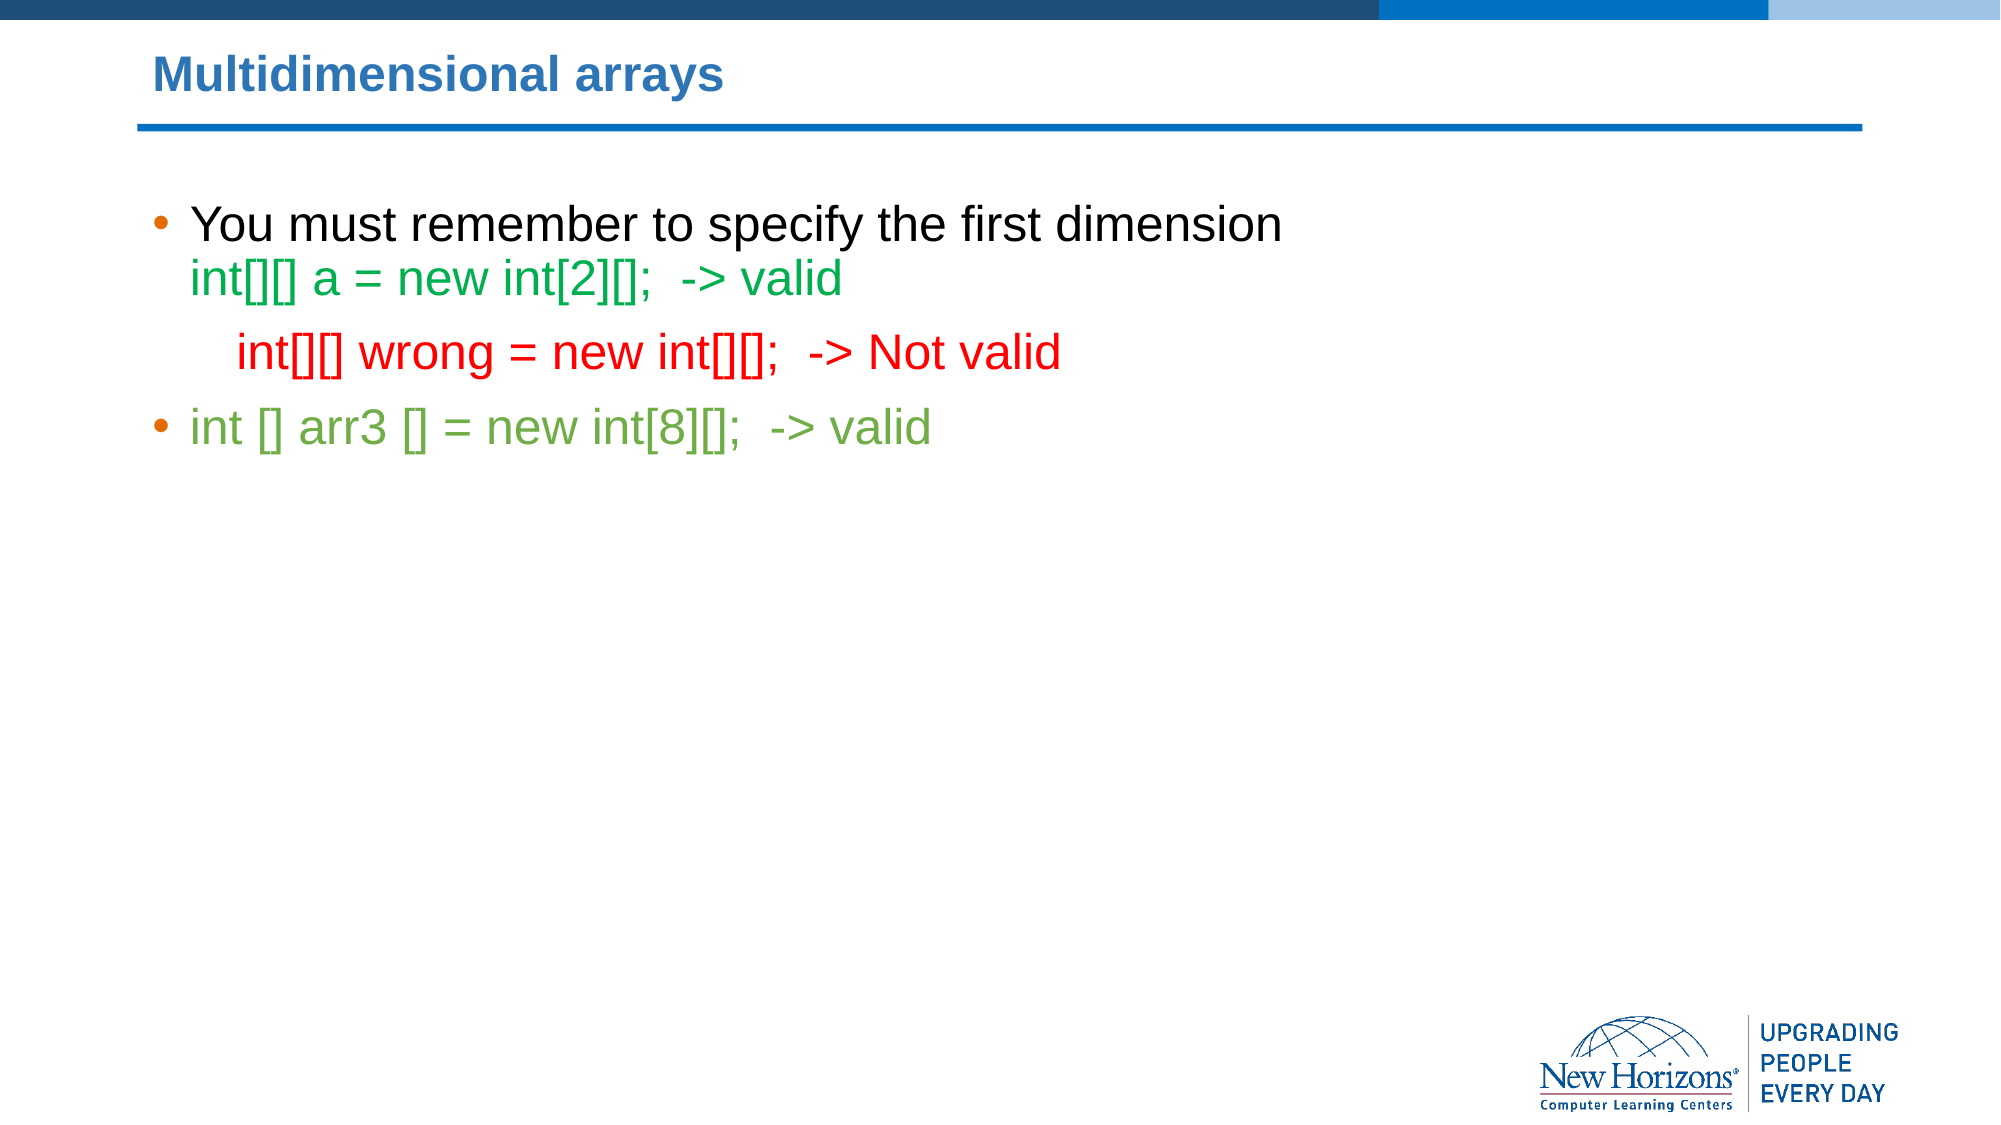

# Multidimensional arrays
You must remember to specify the first dimension
int[][] a = new int[2][];  -> valid
      int[][] wrong = new int[][];  -> Not valid
int [] arr3 [] = new int[8][];  -> valid